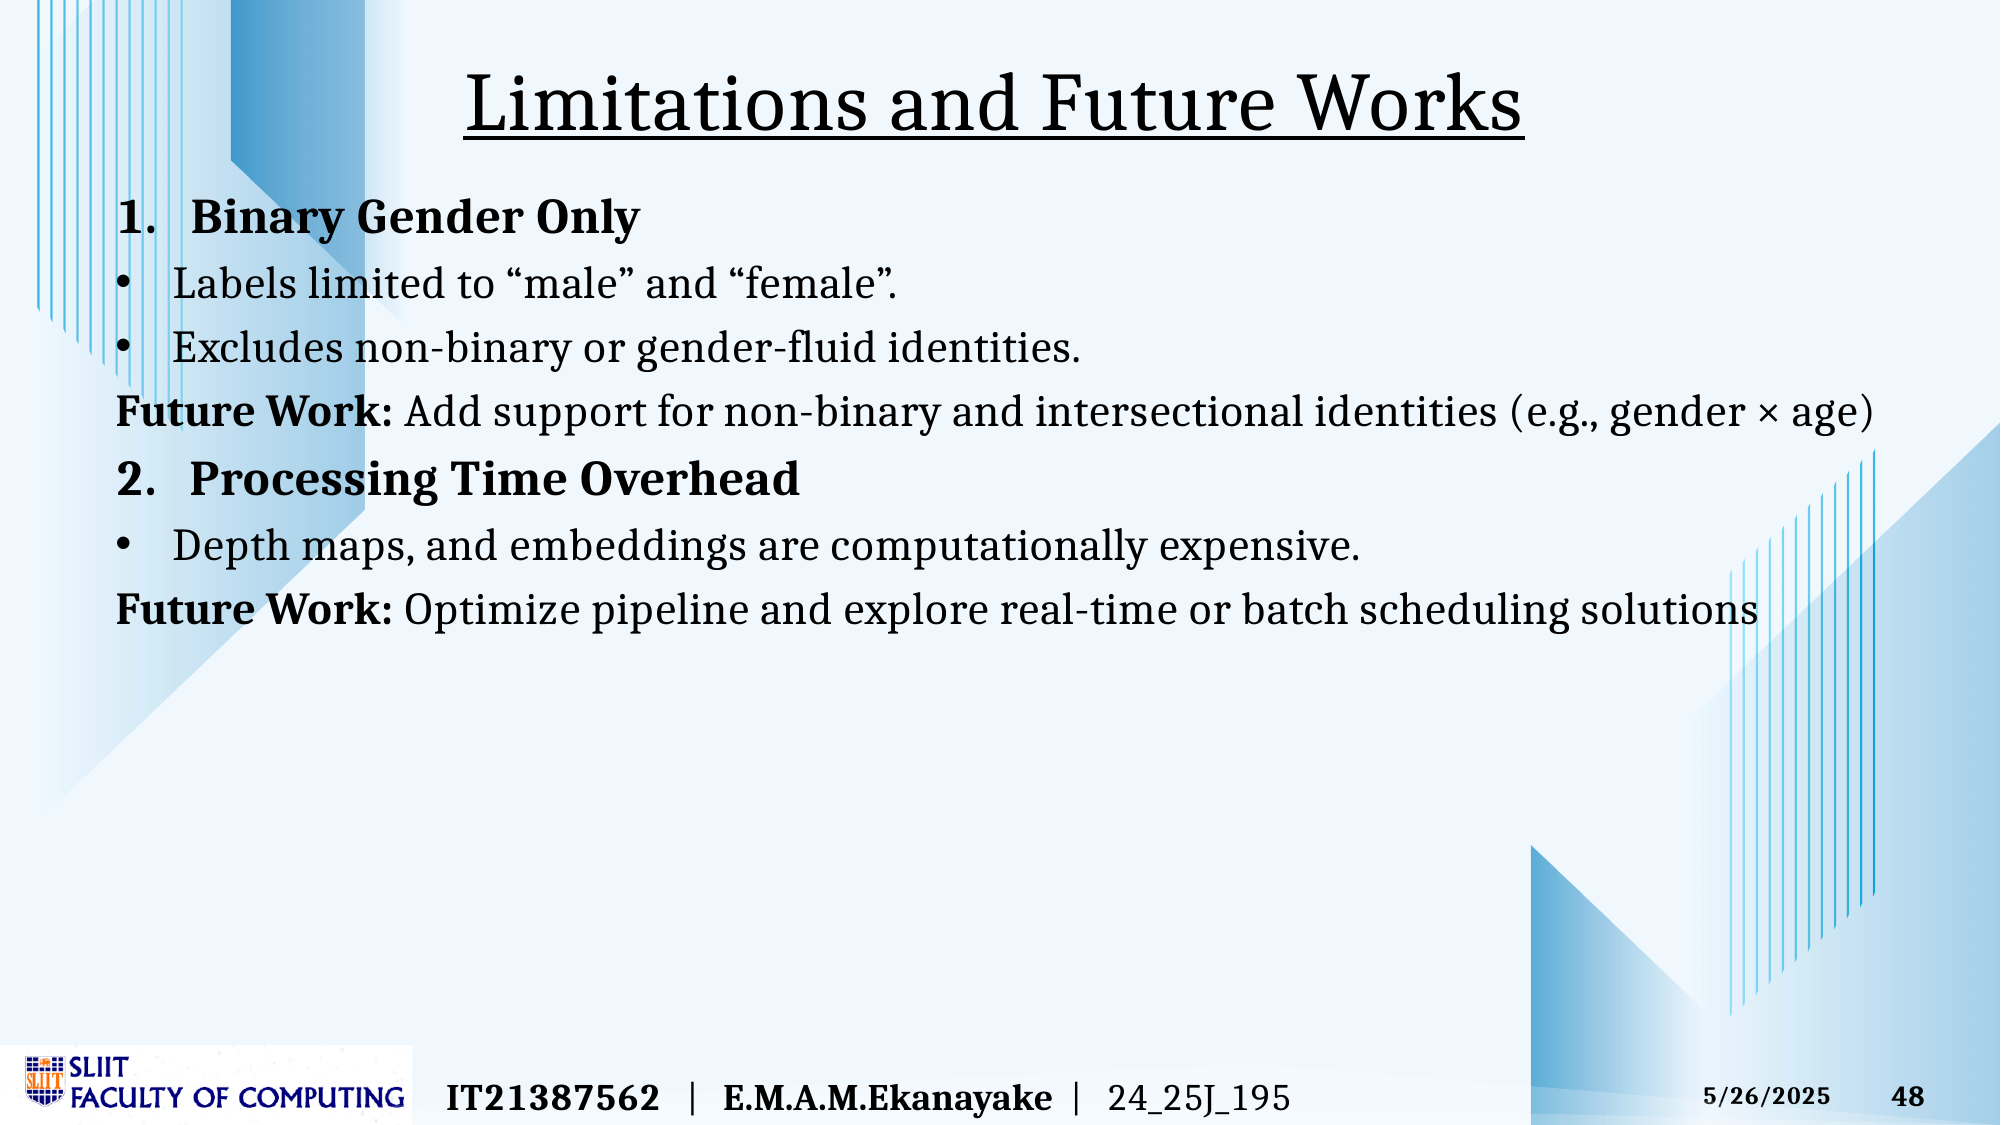

Limitations and Future Works
Binary Gender Only
Labels limited to “male” and “female”.
Excludes non-binary or gender-fluid identities.
Future Work: Add support for non-binary and intersectional identities (e.g., gender × age)
2.   Processing Time Overhead
Depth maps, and embeddings are computationally expensive.
Future Work: Optimize pipeline and explore real-time or batch scheduling solutions

IT21387562   |   E.M.A.M.Ekanayake  |   24_25J_195